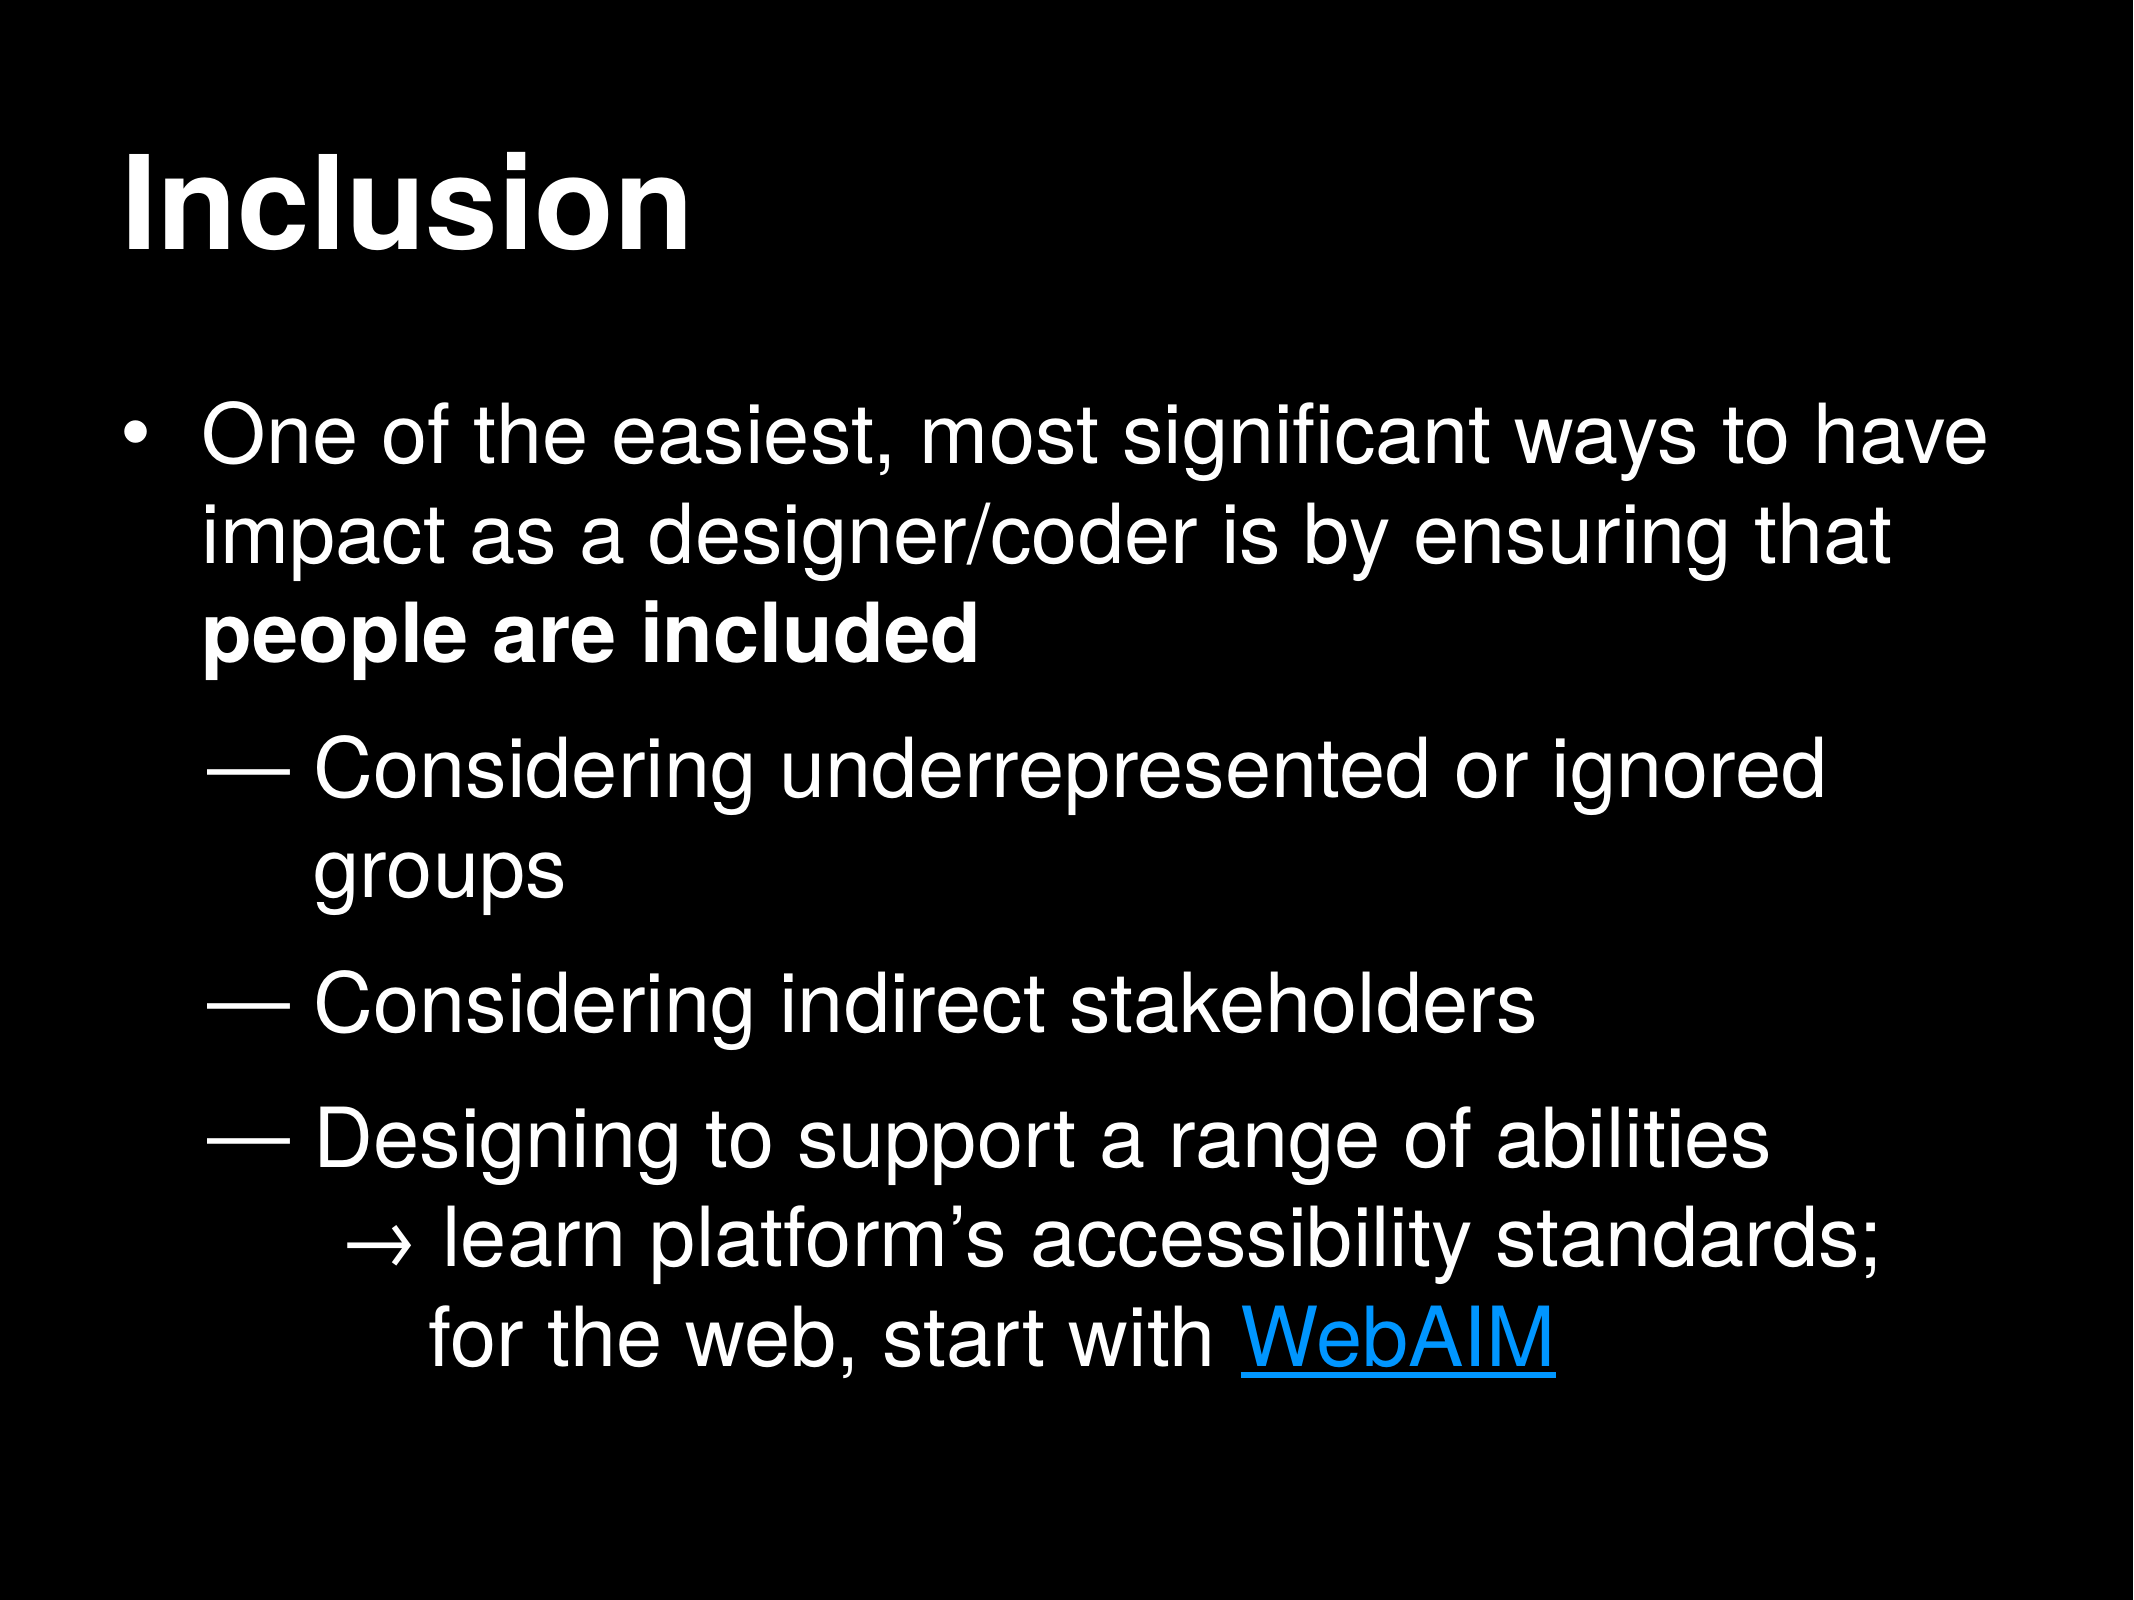

# Inclusion
One of the easiest, most significant ways to have impact as a designer/coder is by ensuring that people are included
Considering underrepresented or ignored groups
Considering indirect stakeholders
Designing to support a range of abilities
 → learn platform’s accessibility standards;
     for the web, start with WebAIM